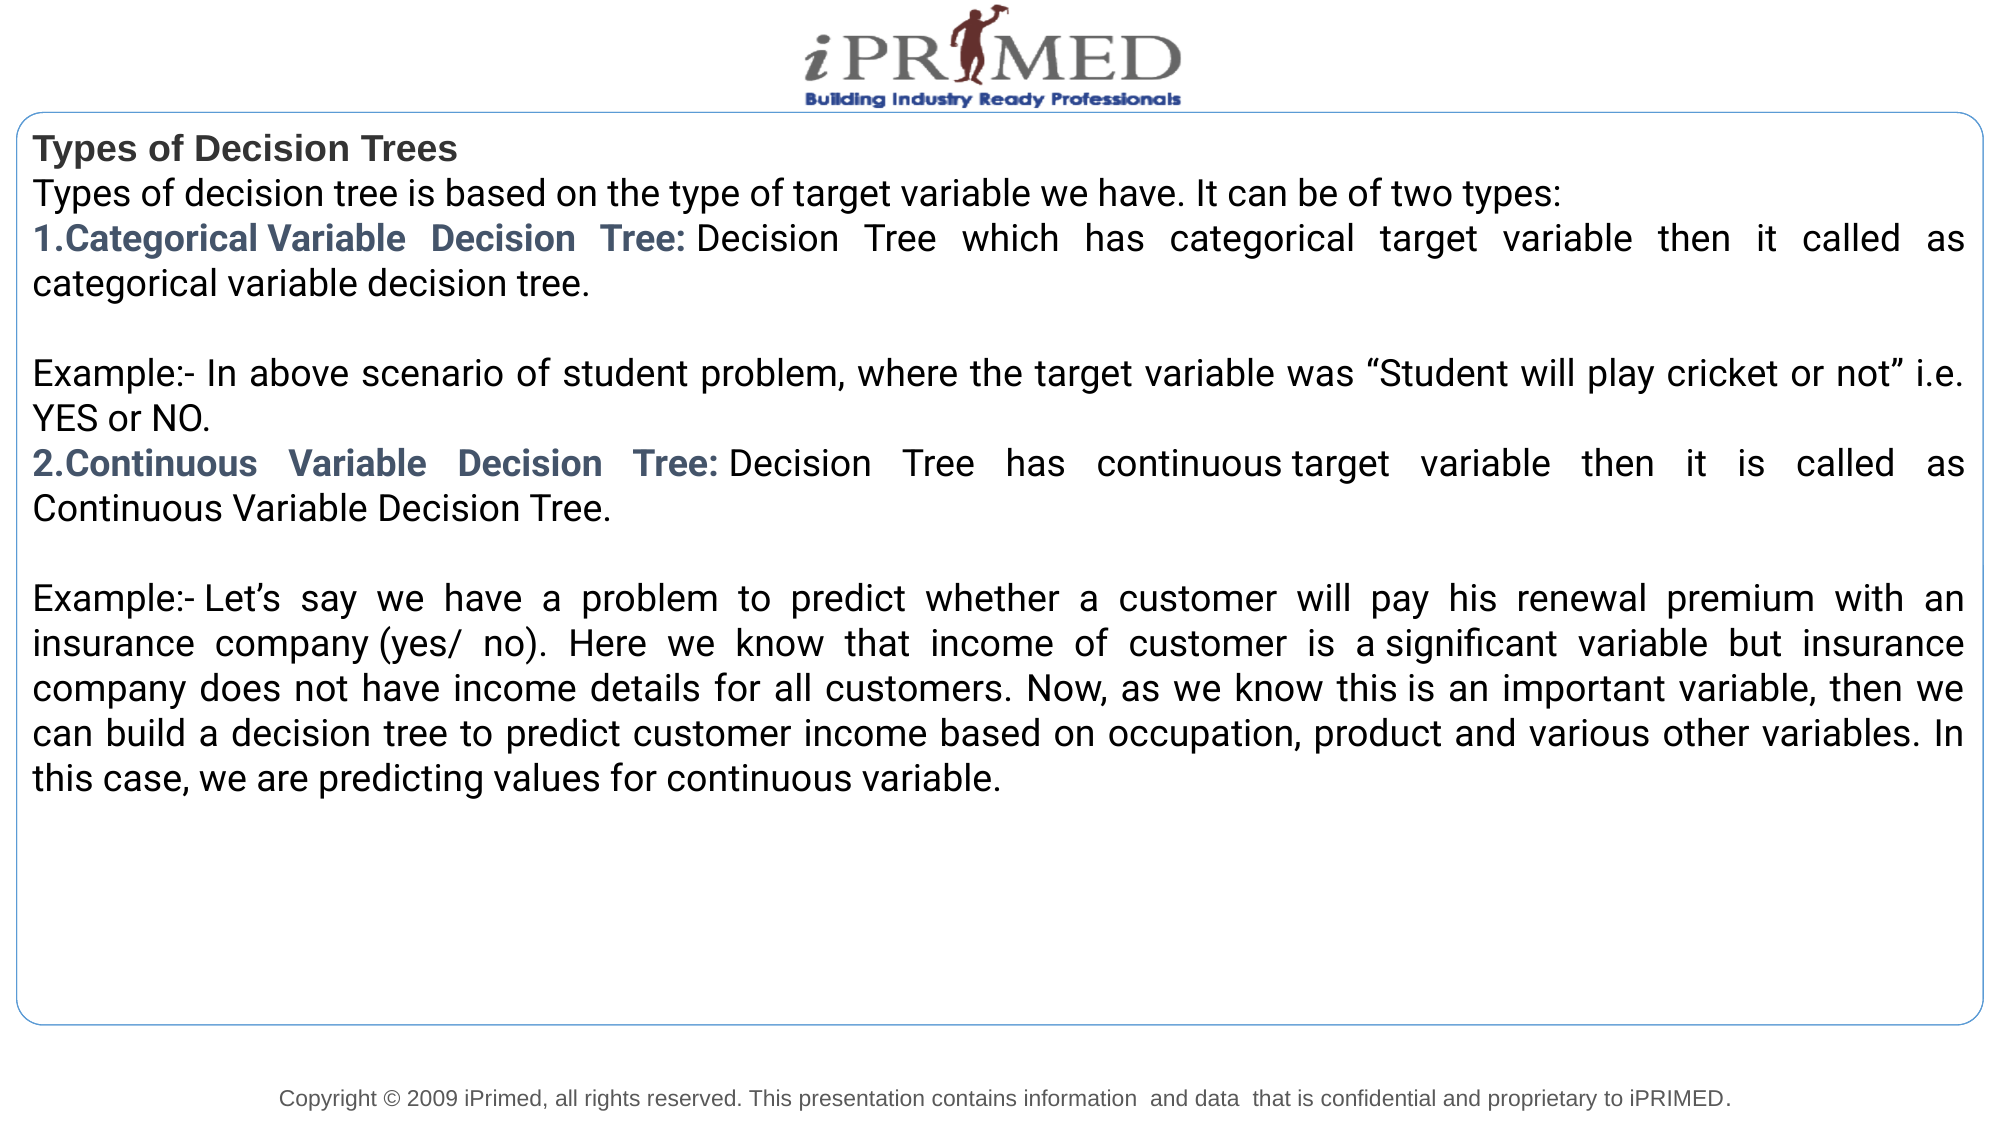

Types of Decision Trees
Types of decision tree is based on the type of target variable we have. It can be of two types:
Categorical Variable Decision Tree: Decision Tree which has categorical target variable then it called as categorical variable decision tree.

Example:- In above scenario of student problem, where the target variable was “Student will play cricket or not” i.e. YES or NO.
Continuous Variable Decision Tree: Decision Tree has continuous target variable then it is called as Continuous Variable Decision Tree.

Example:- Let’s say we have a problem to predict whether a customer will pay his renewal premium with an insurance company (yes/ no). Here we know that income of customer is a significant variable but insurance company does not have income details for all customers. Now, as we know this is an important variable, then we can build a decision tree to predict customer income based on occupation, product and various other variables. In this case, we are predicting values for continuous variable.